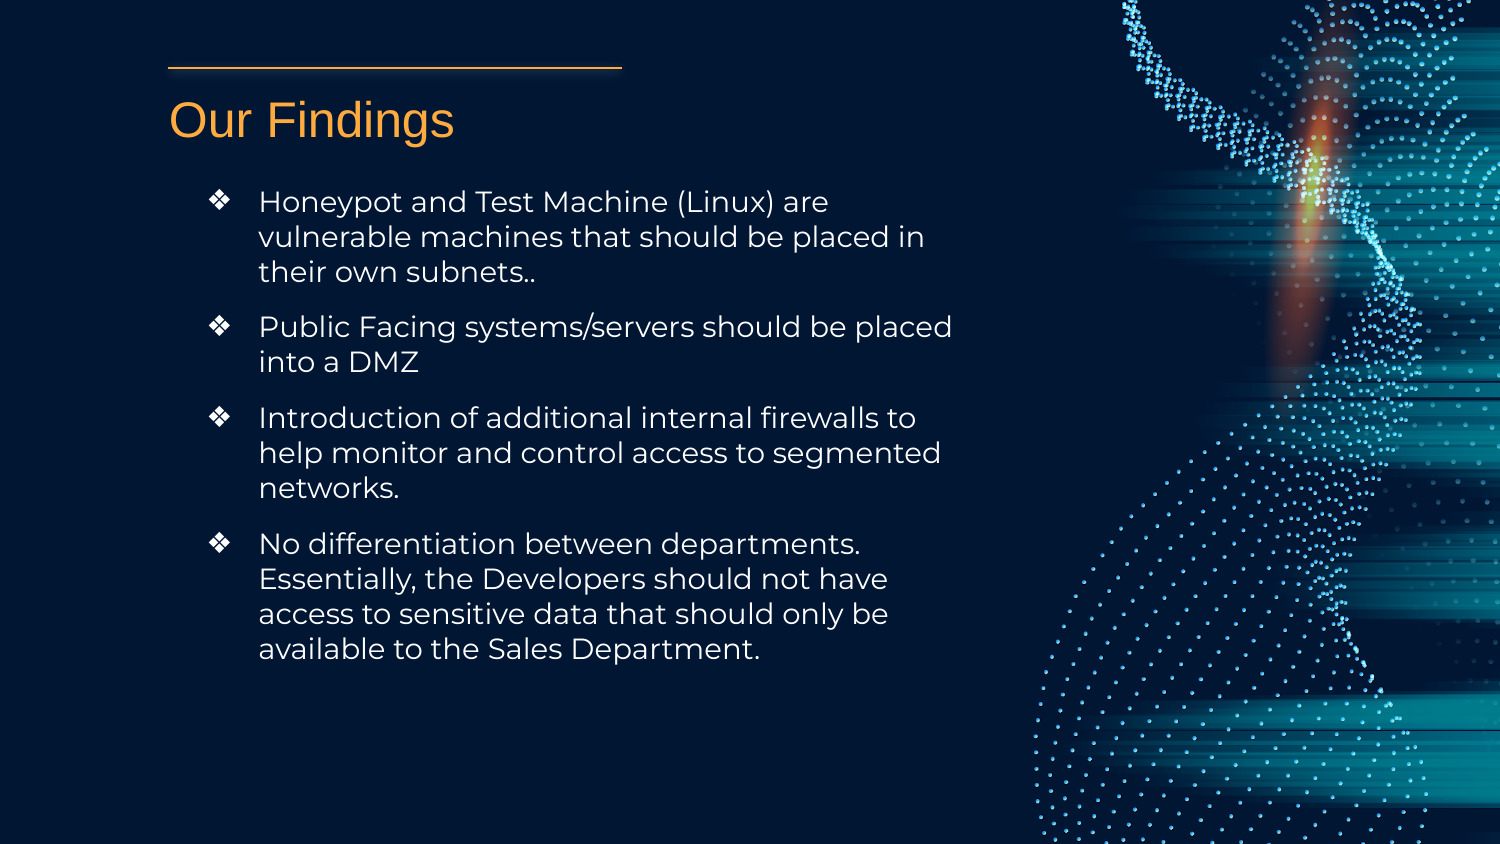

# Our Findings
Honeypot and Test Machine (Linux) are vulnerable machines that should be placed in their own subnets..
Public Facing systems/servers should be placed into a DMZ
Introduction of additional internal firewalls to help monitor and control access to segmented networks.
No differentiation between departments.  Essentially, the Developers should not have access to sensitive data that should only be available to the Sales Department.